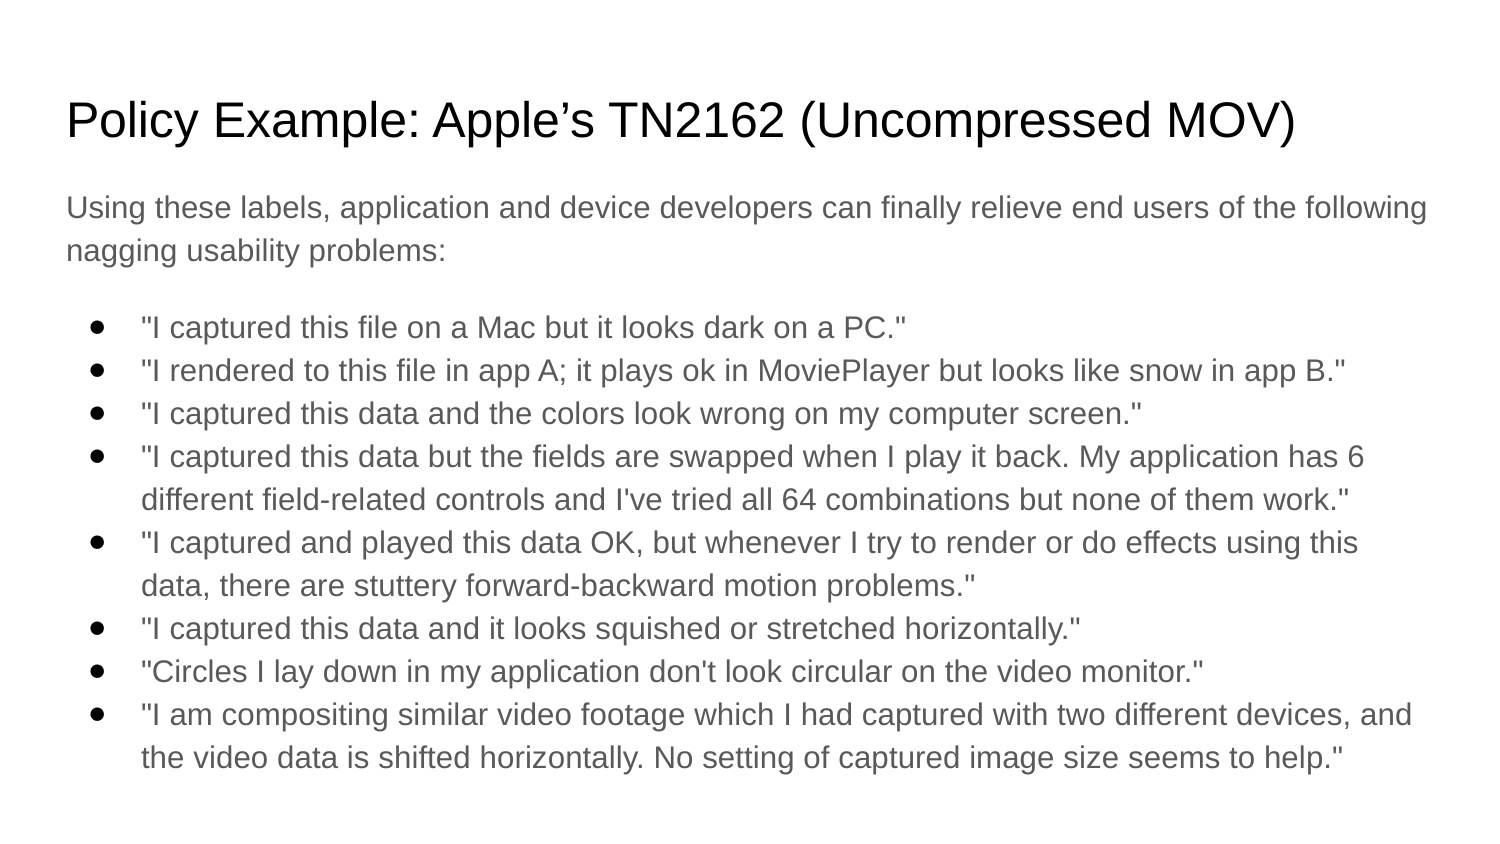

# Policy Example: Apple’s TN2162 (Uncompressed MOV)
Using these labels, application and device developers can finally relieve end users of the following nagging usability problems:
"I captured this file on a Mac but it looks dark on a PC."
"I rendered to this file in app A; it plays ok in MoviePlayer but looks like snow in app B."
"I captured this data and the colors look wrong on my computer screen."
"I captured this data but the fields are swapped when I play it back. My application has 6 different field-related controls and I've tried all 64 combinations but none of them work."
"I captured and played this data OK, but whenever I try to render or do effects using this data, there are stuttery forward-backward motion problems."
"I captured this data and it looks squished or stretched horizontally."
"Circles I lay down in my application don't look circular on the video monitor."
"I am compositing similar video footage which I had captured with two different devices, and the video data is shifted horizontally. No setting of captured image size seems to help."